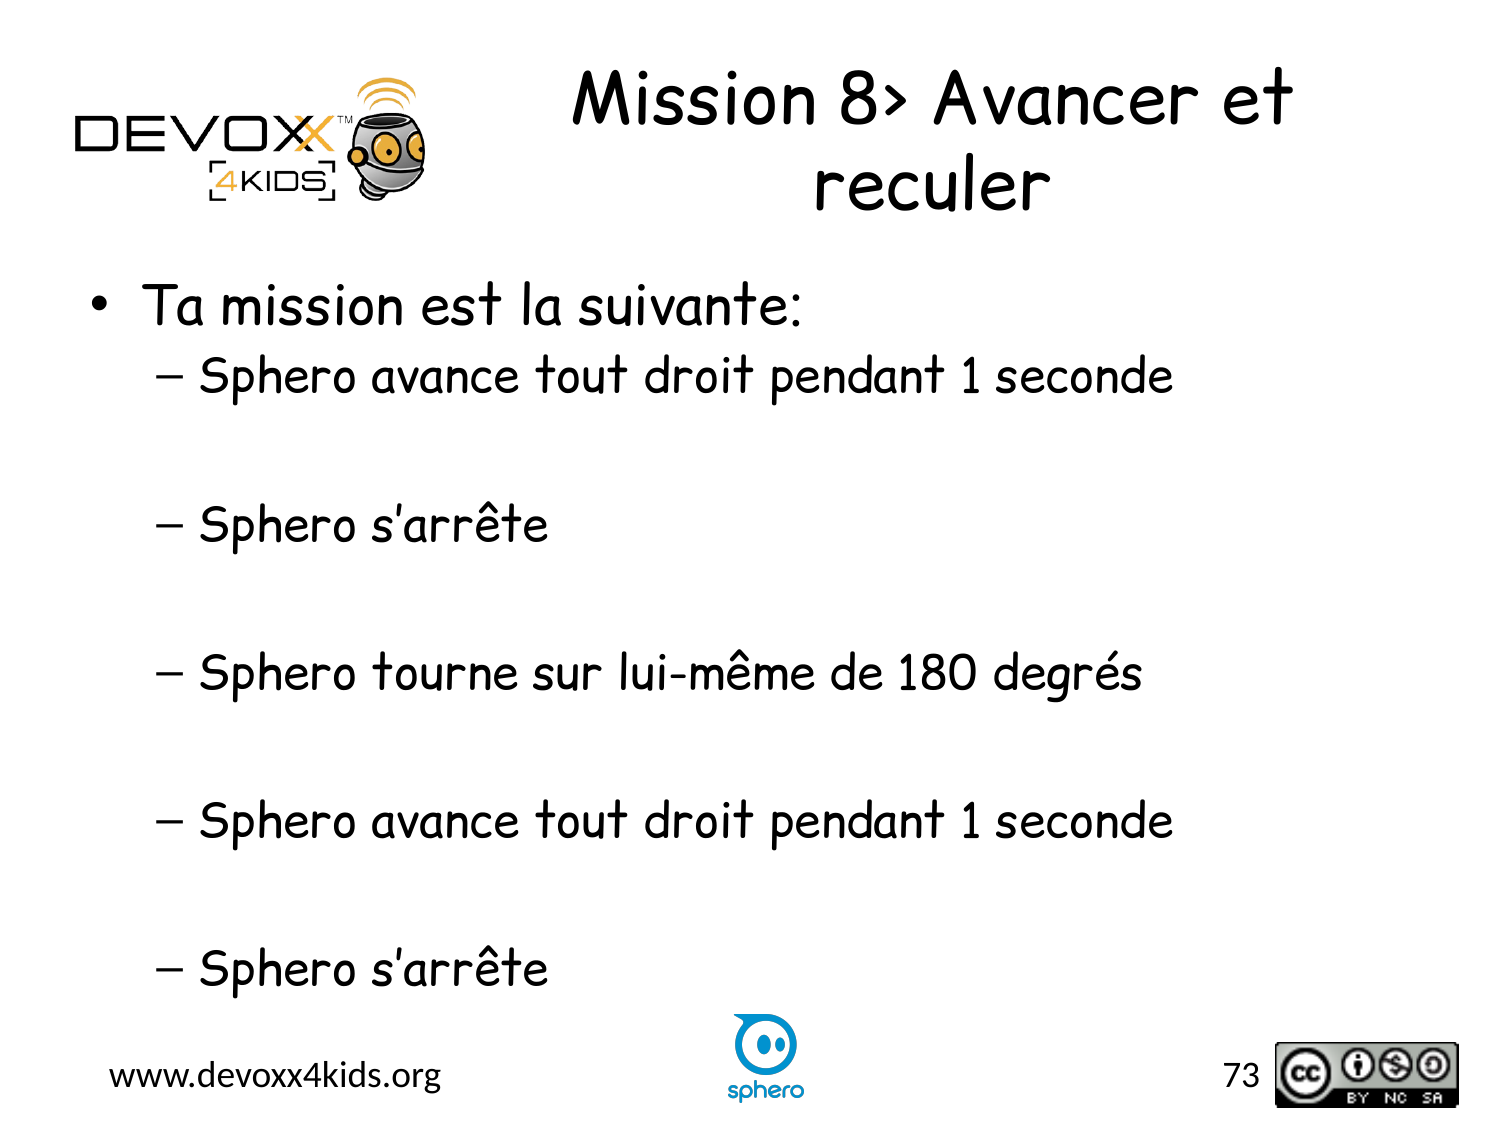

# Mission 8> Avancer et reculer
Ta mission est la suivante:
Sphero avance tout droit pendant 1 seconde

Sphero s’arrête

Sphero tourne sur lui-même de 180 degrés

Sphero avance tout droit pendant 1 seconde

Sphero s’arrête

73